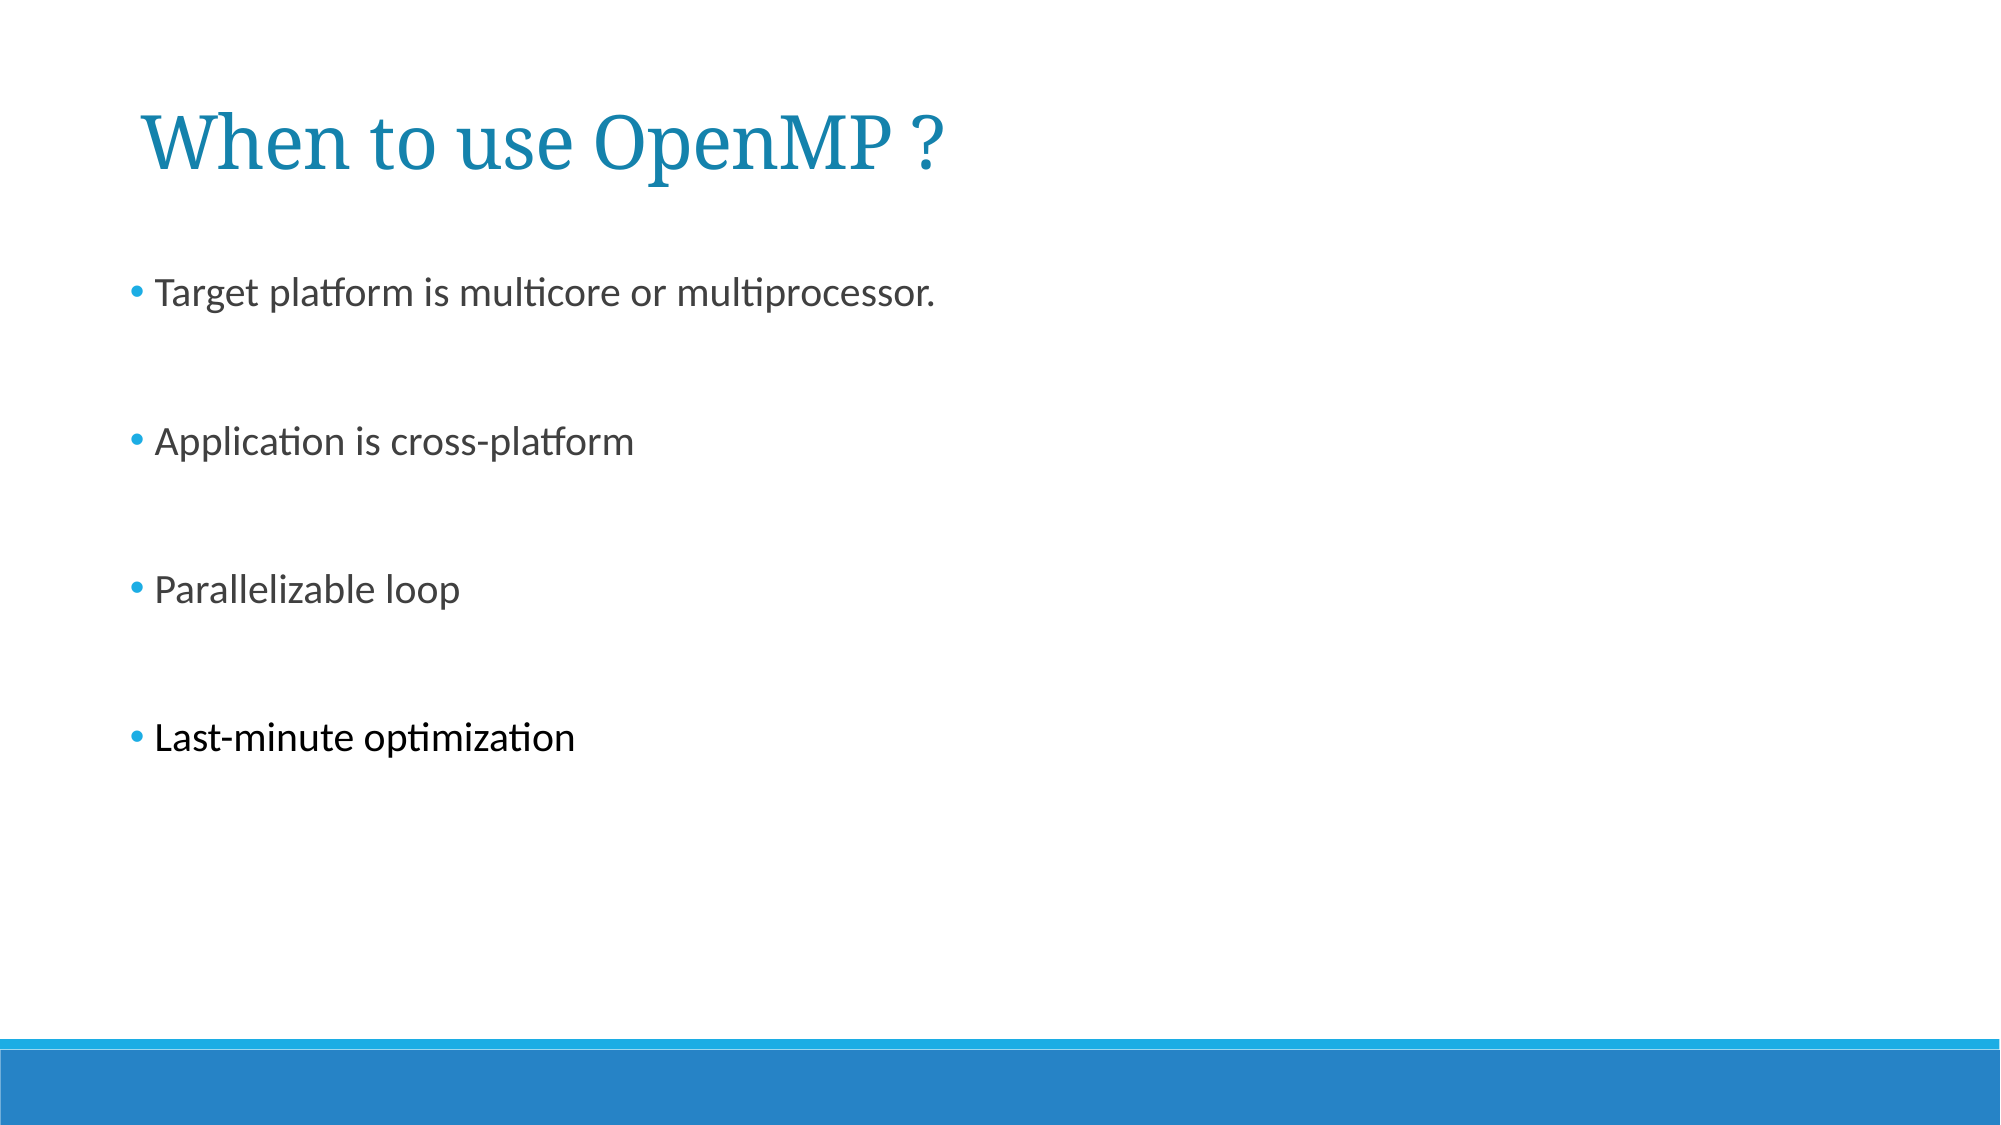

When to use OpenMP ?
 Target platform is multicore or multiprocessor.

 Application is cross-platform

 Parallelizable loop

 Last-minute optimization